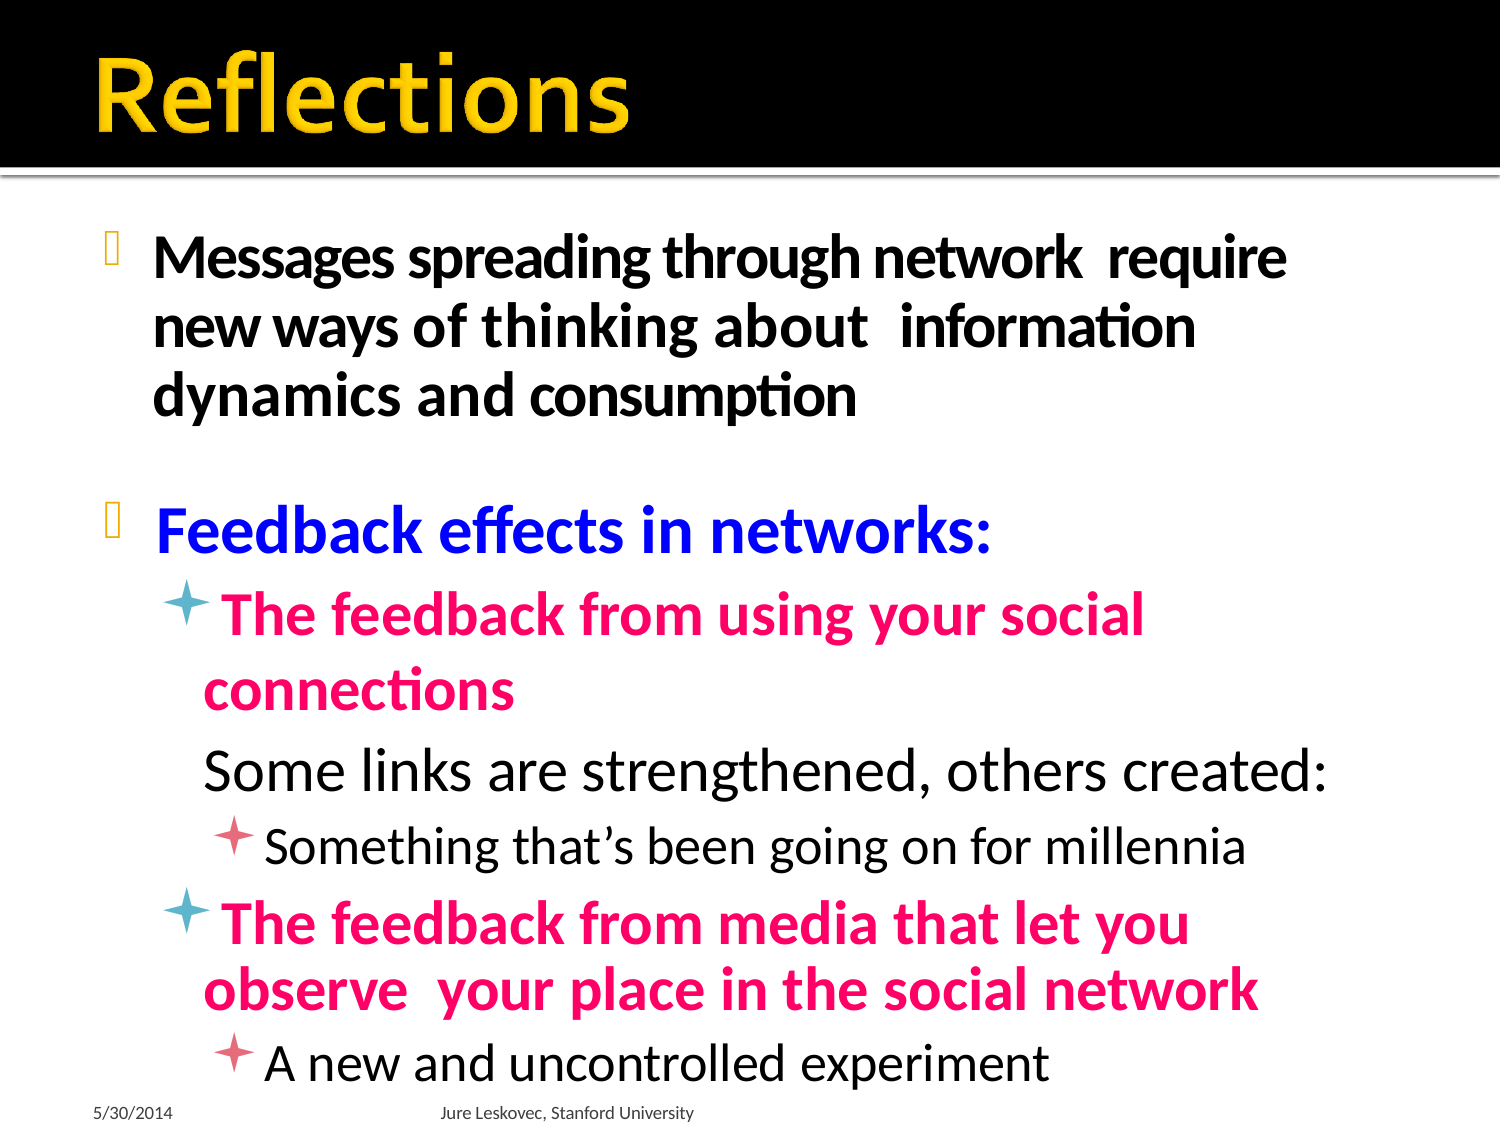

# Messages spreading through network  require new ways of thinking about  information dynamics and consumption
Feedback effects in networks:
The feedback from using your social connections
Some links are strengthened, others created:
Something that’s been going on for millennia
The feedback from media that let you observe  your place in the social network
A new and uncontrolled experiment
5/30/2014
Jure Leskovec, Stanford University
73